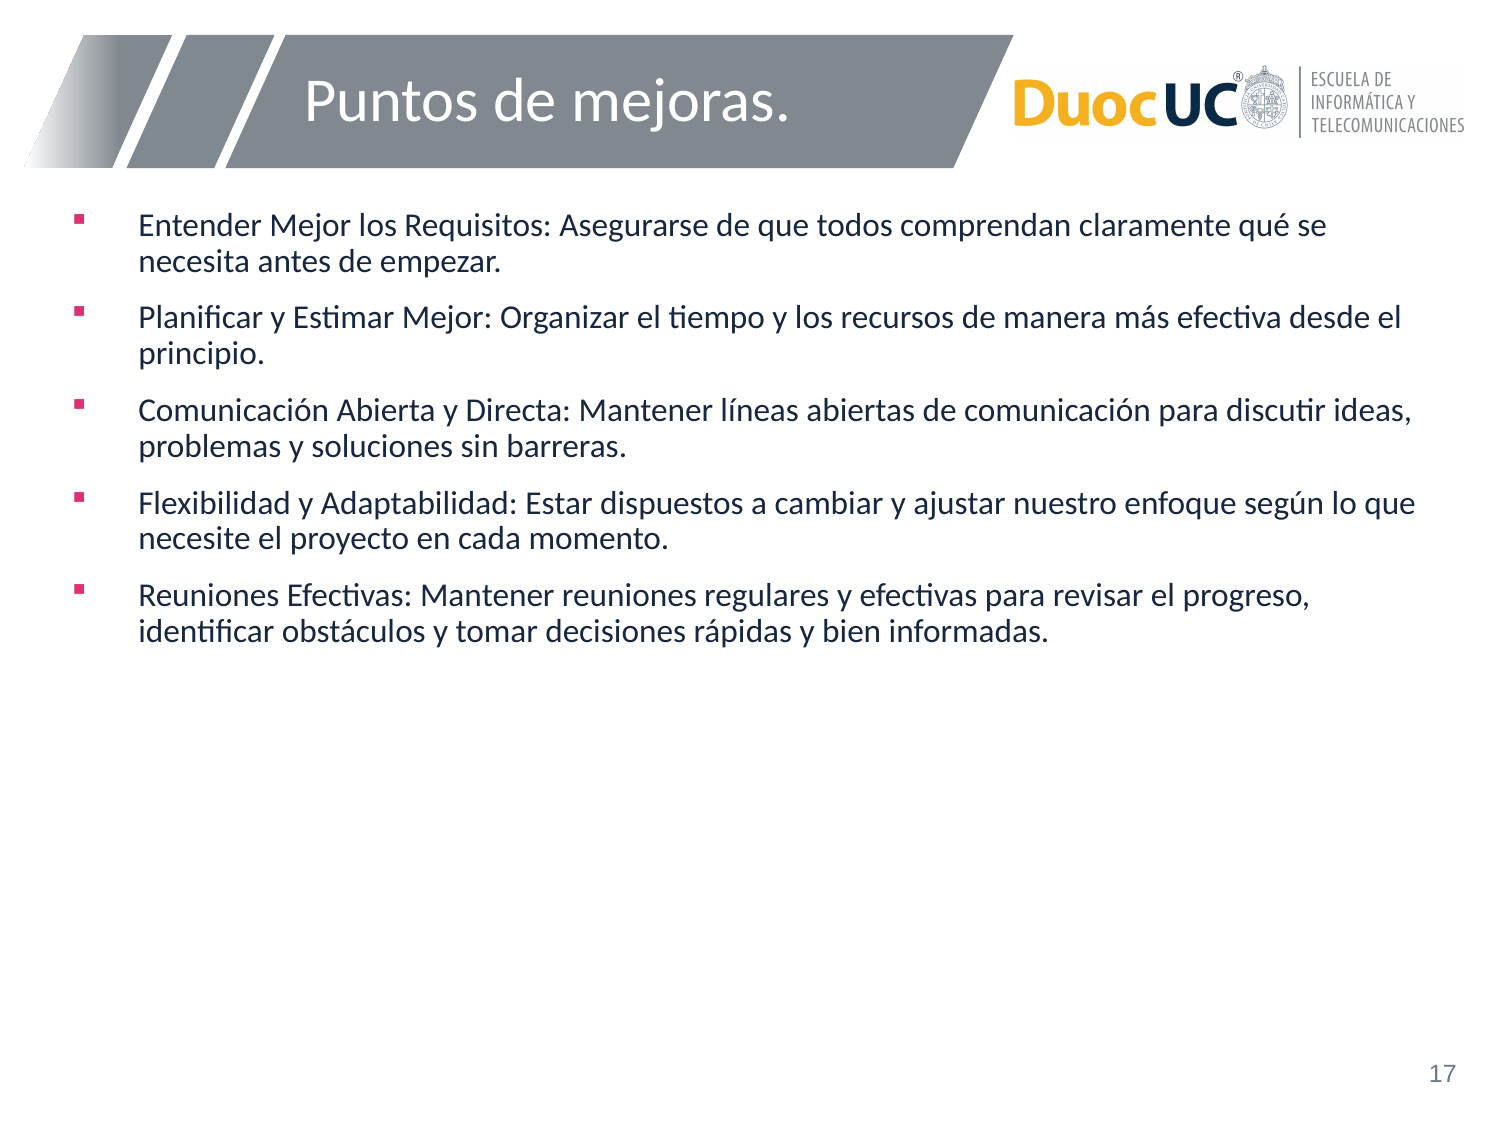

# Puntos de mejoras.
Entender Mejor los Requisitos: Asegurarse de que todos comprendan claramente qué se necesita antes de empezar.
Planificar y Estimar Mejor: Organizar el tiempo y los recursos de manera más efectiva desde el principio.
Comunicación Abierta y Directa: Mantener líneas abiertas de comunicación para discutir ideas, problemas y soluciones sin barreras.
Flexibilidad y Adaptabilidad: Estar dispuestos a cambiar y ajustar nuestro enfoque según lo que necesite el proyecto en cada momento.
Reuniones Efectivas: Mantener reuniones regulares y efectivas para revisar el progreso, identificar obstáculos y tomar decisiones rápidas y bien informadas.